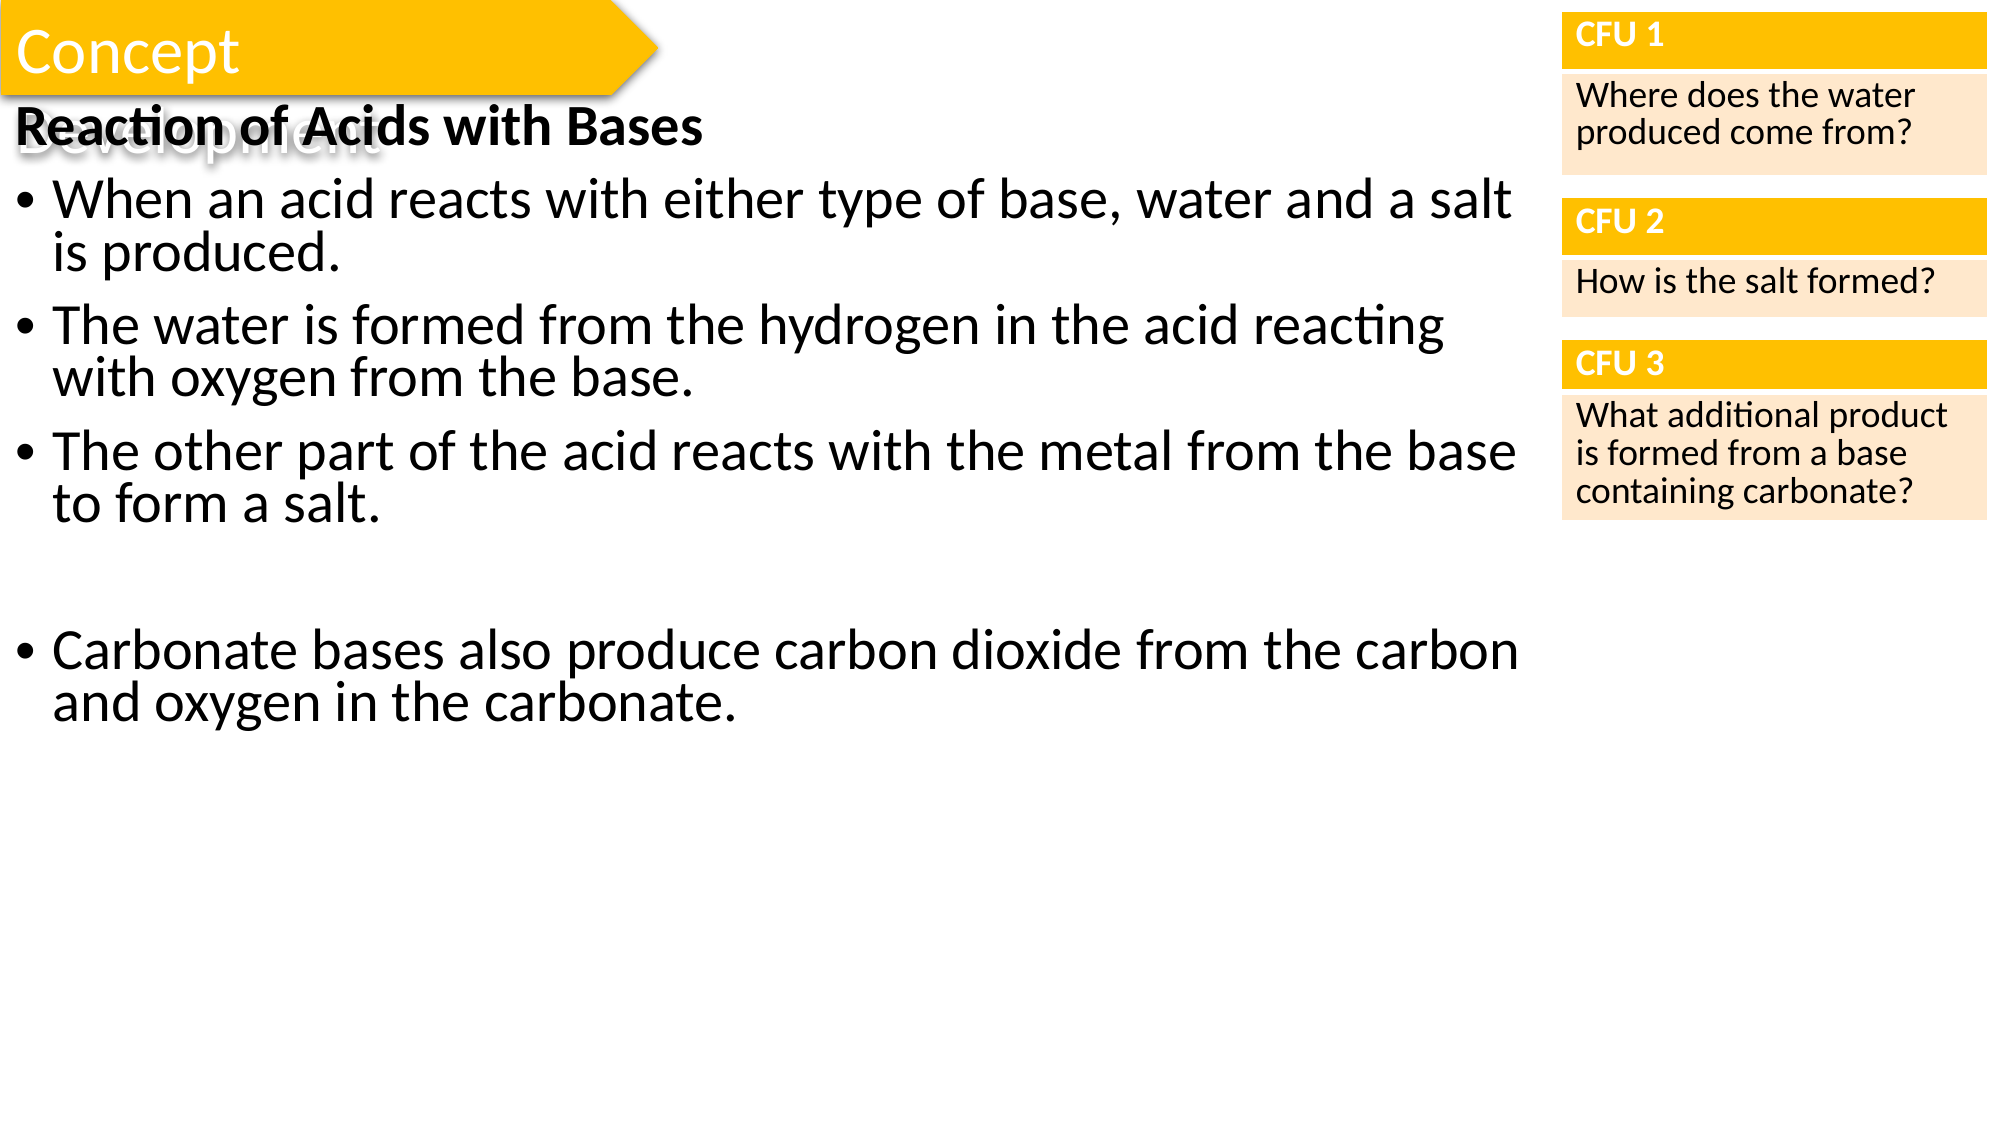

Concept Development
| CFU 1 |
| --- |
| Where does the water produced come from? |
Reaction of Acids with Bases
When an acid reacts with either type of base, water and a salt is produced.
The water is formed from the hydrogen in the acid reacting with oxygen from the base.
The other part of the acid reacts with the metal from the base to form a salt.

Carbonate bases also produce carbon dioxide from the carbon and oxygen in the carbonate.
| CFU 2 |
| --- |
| How is the salt formed? |
| CFU 3 |
| --- |
| What additional product is formed from a base containing carbonate? |